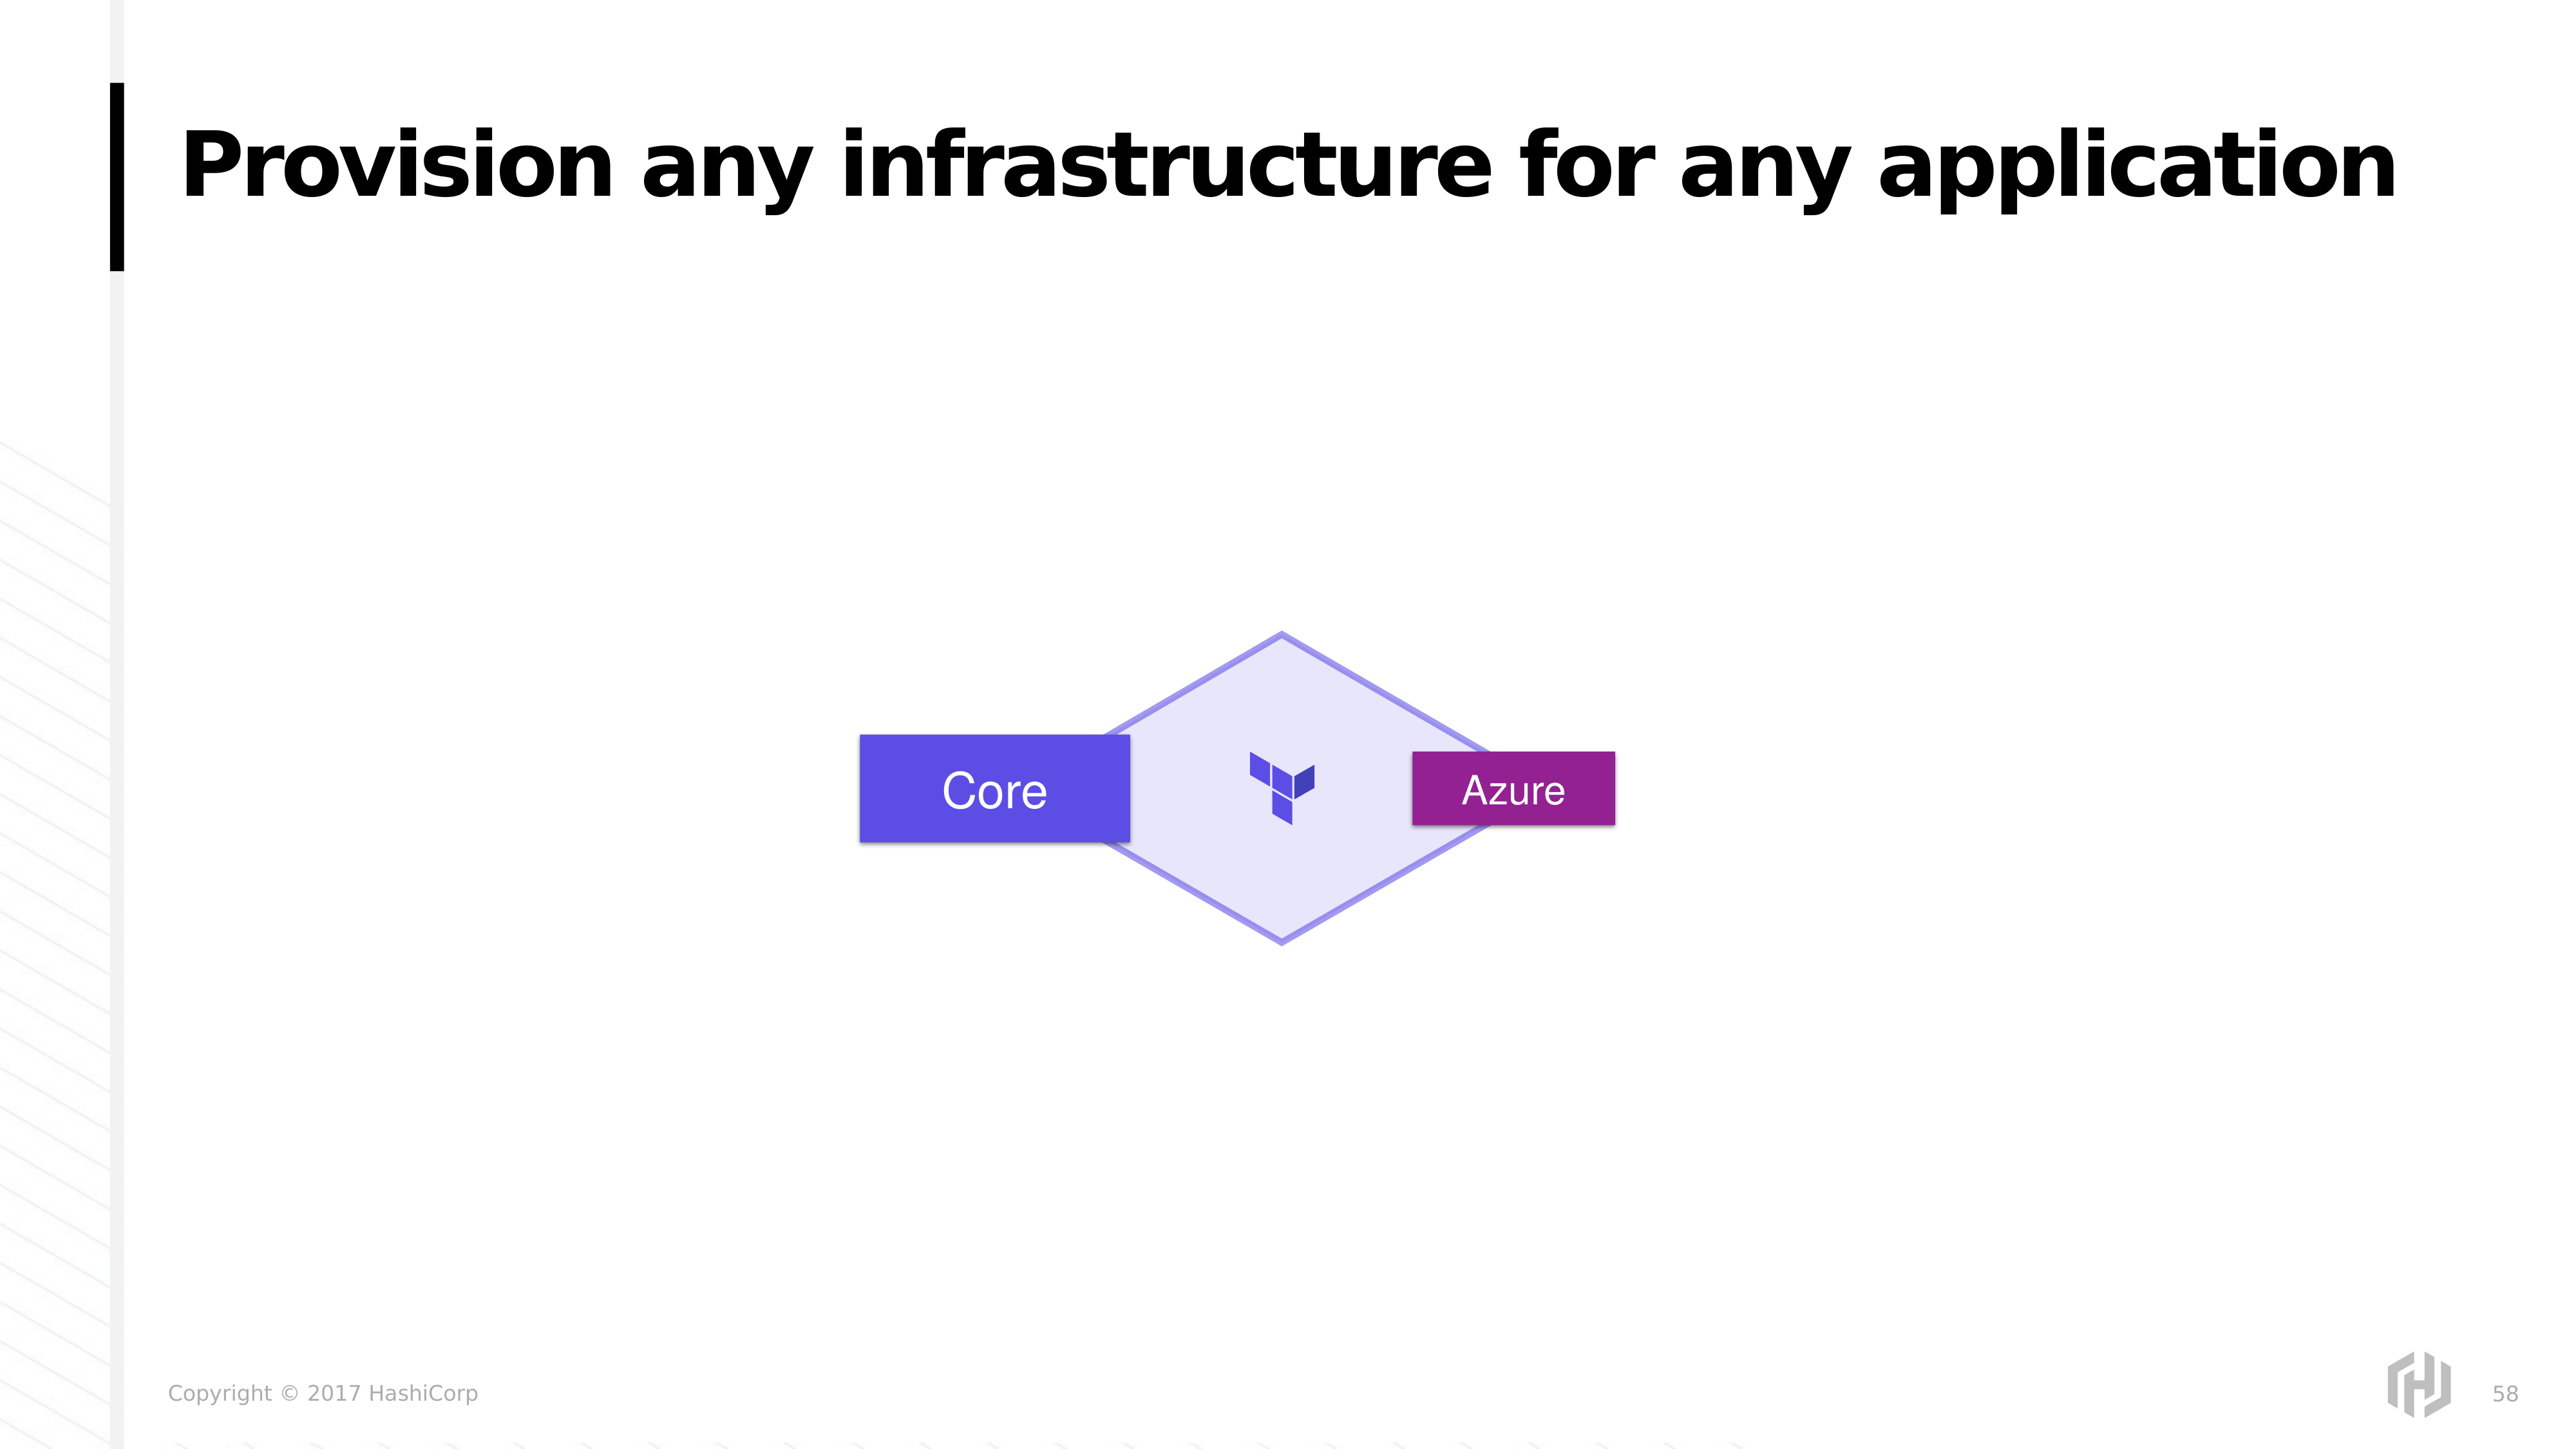

# Provision any infrastructure for any application

Core

Azure
58